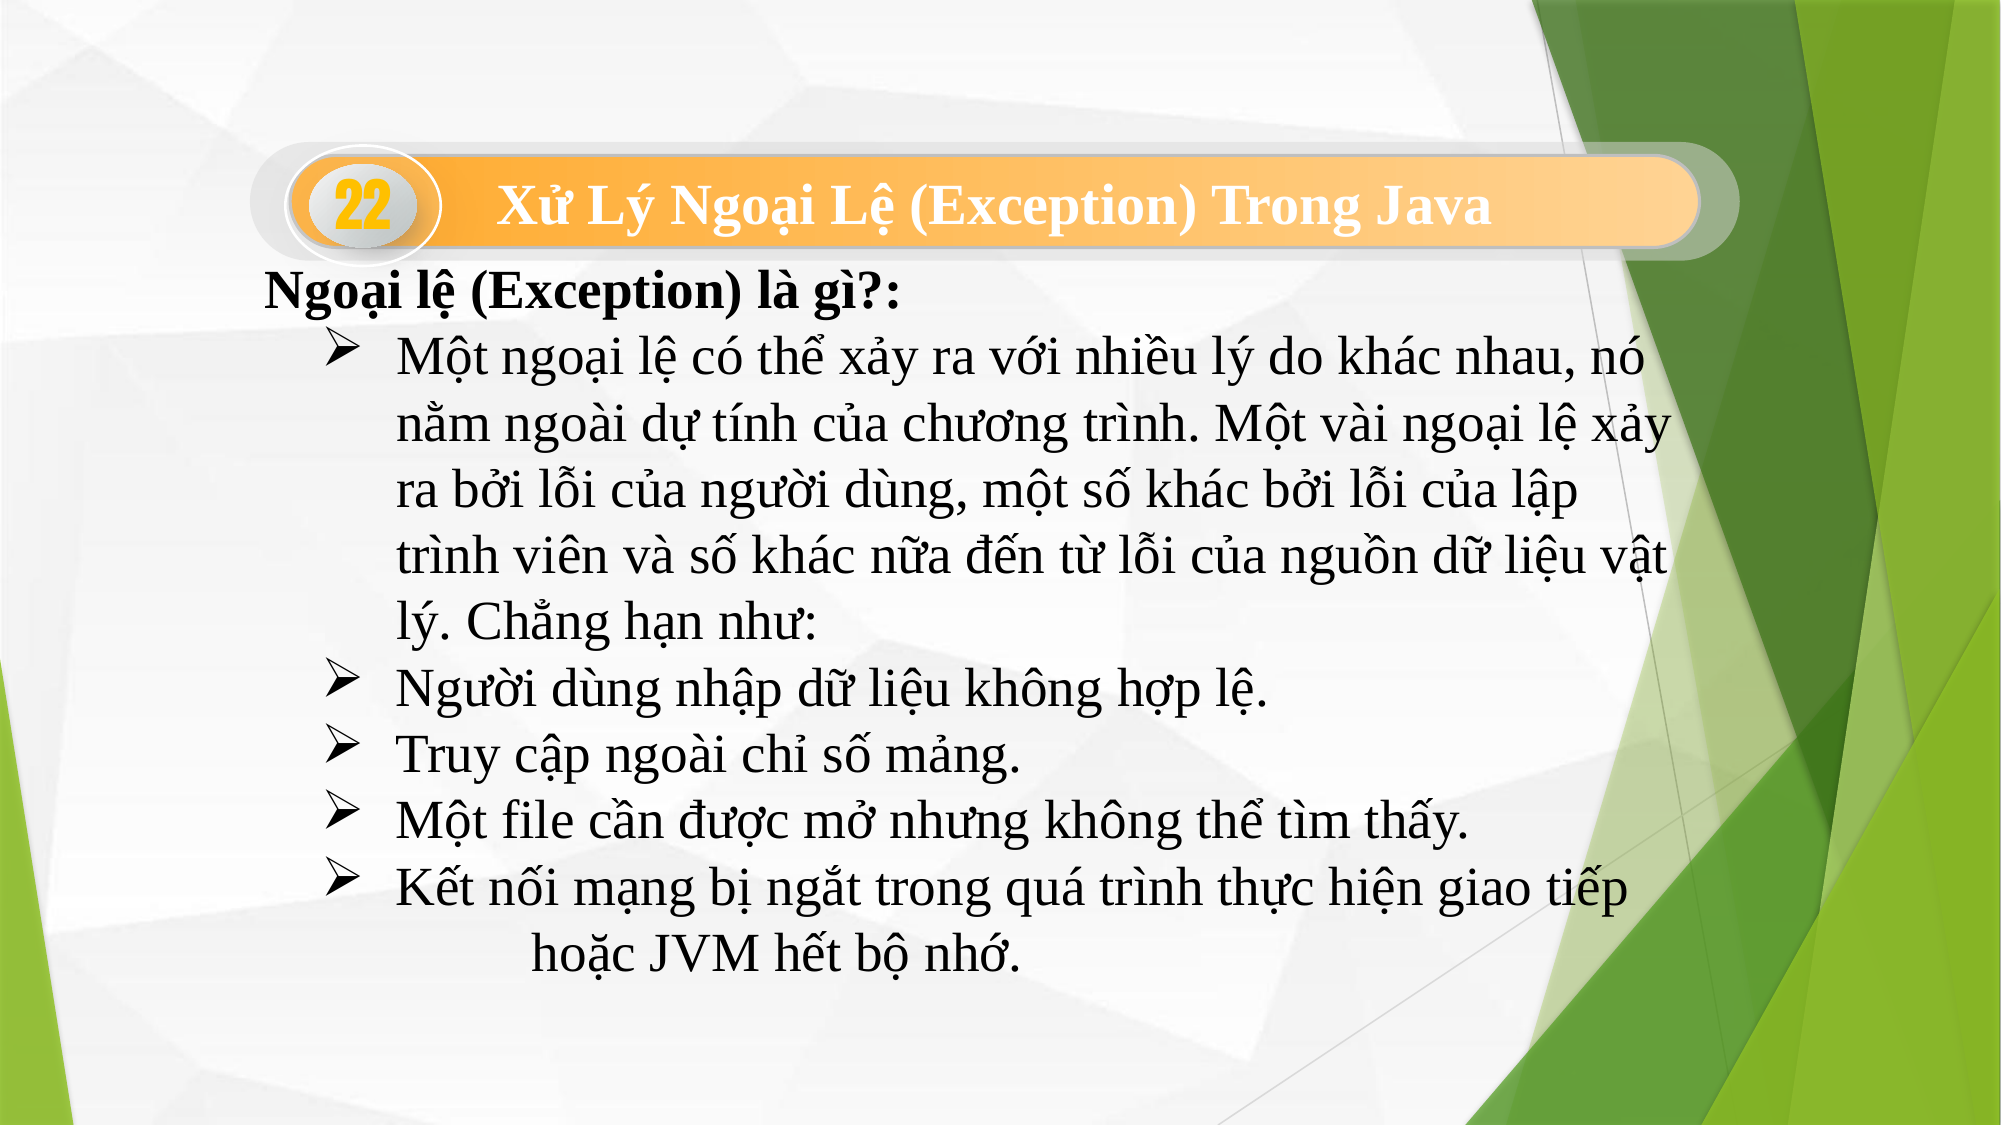

Xử Lý Ngoại Lệ (Exception) Trong Java
22

Ngoại lệ (Exception) là gì?:
Một ngoại lệ có thể xảy ra với nhiều lý do khác nhau, nó nằm ngoài dự tính của chương trình. Một vài ngoại lệ xảy ra bởi lỗi của người dùng, một số khác bởi lỗi của lập trình viên và số khác nữa đến từ lỗi của nguồn dữ liệu vật lý. Chẳng hạn như:
  Người dùng nhập dữ liệu không hợp lệ.
  Truy cập ngoài chỉ số mảng.
  Một file cần được mở nhưng không thể tìm thấy.
  Kết nối mạng bị ngắt trong quá trình thực hiện giao tiếp   	 hoặc JVM hết bộ nhớ.